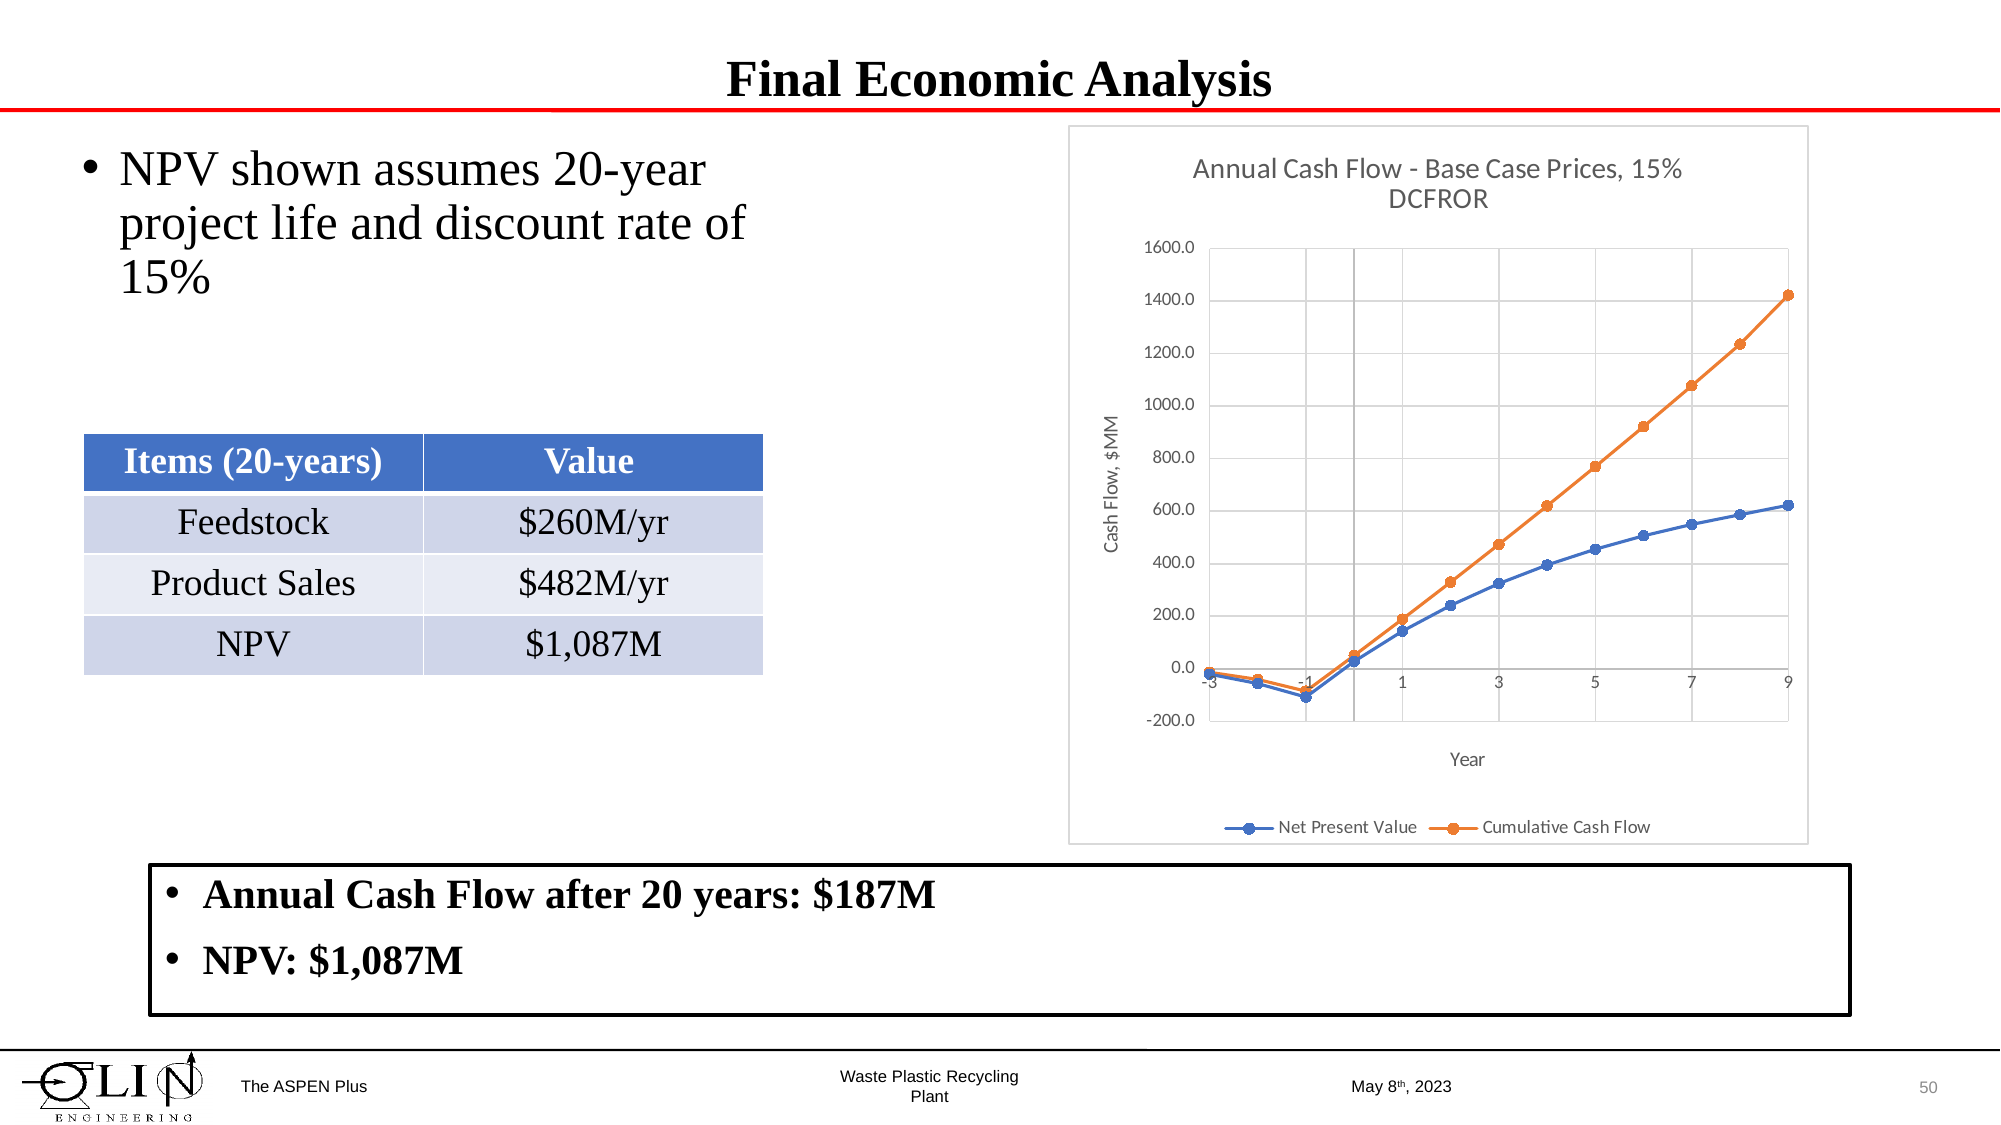

# Final Economic Analysis

### Chart: Annual Cash Flow - Base Case Prices, 15% DCFROR

| Category |  |  |
|---|---|---|
NPV shown assumes 20-year project life and discount rate of 15%

| Items (20-years) | Value |
| --- | --- |
| Feedstock | $260M/yr |
| Product Sales | $482M/yr |
| NPV | $1,087M |
Annual Cash Flow after 20 years: $187M
NPV: $1,087M
The ASPEN Plus
May 8th, 2023
50